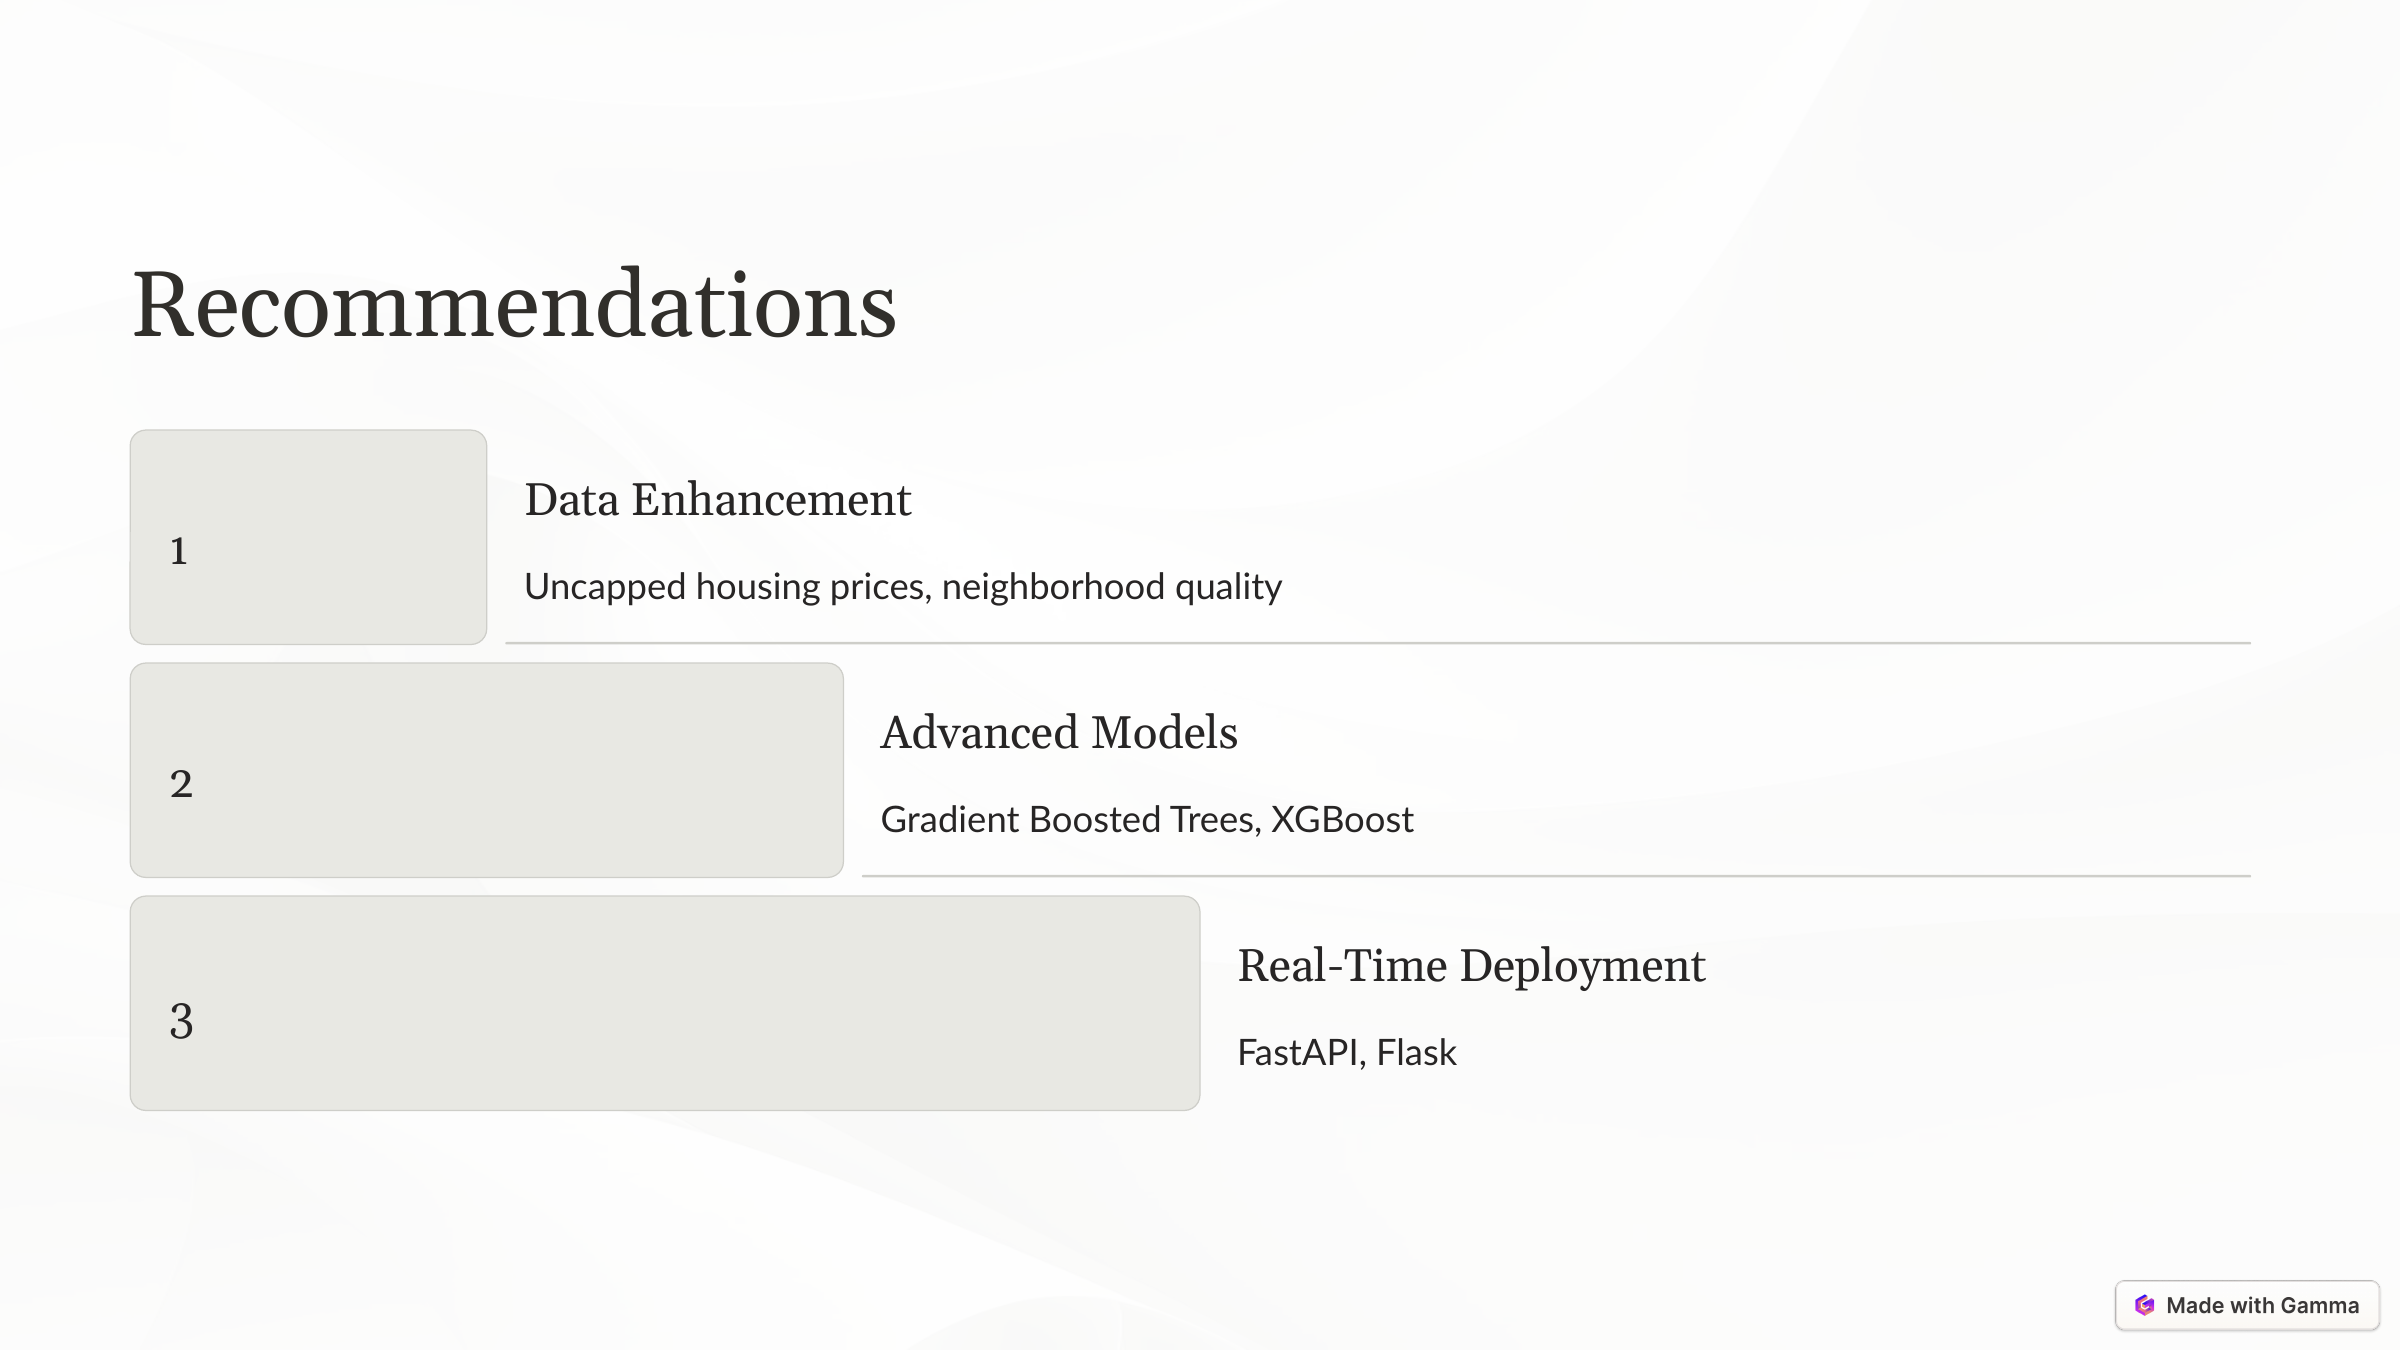

Recommendations

Data Enhancement
1
Uncapped housing prices, neighborhood quality

Advanced Models
2
Gradient Boosted Trees, XGBoost

Real-Time Deployment
3
FastAPI, Flask